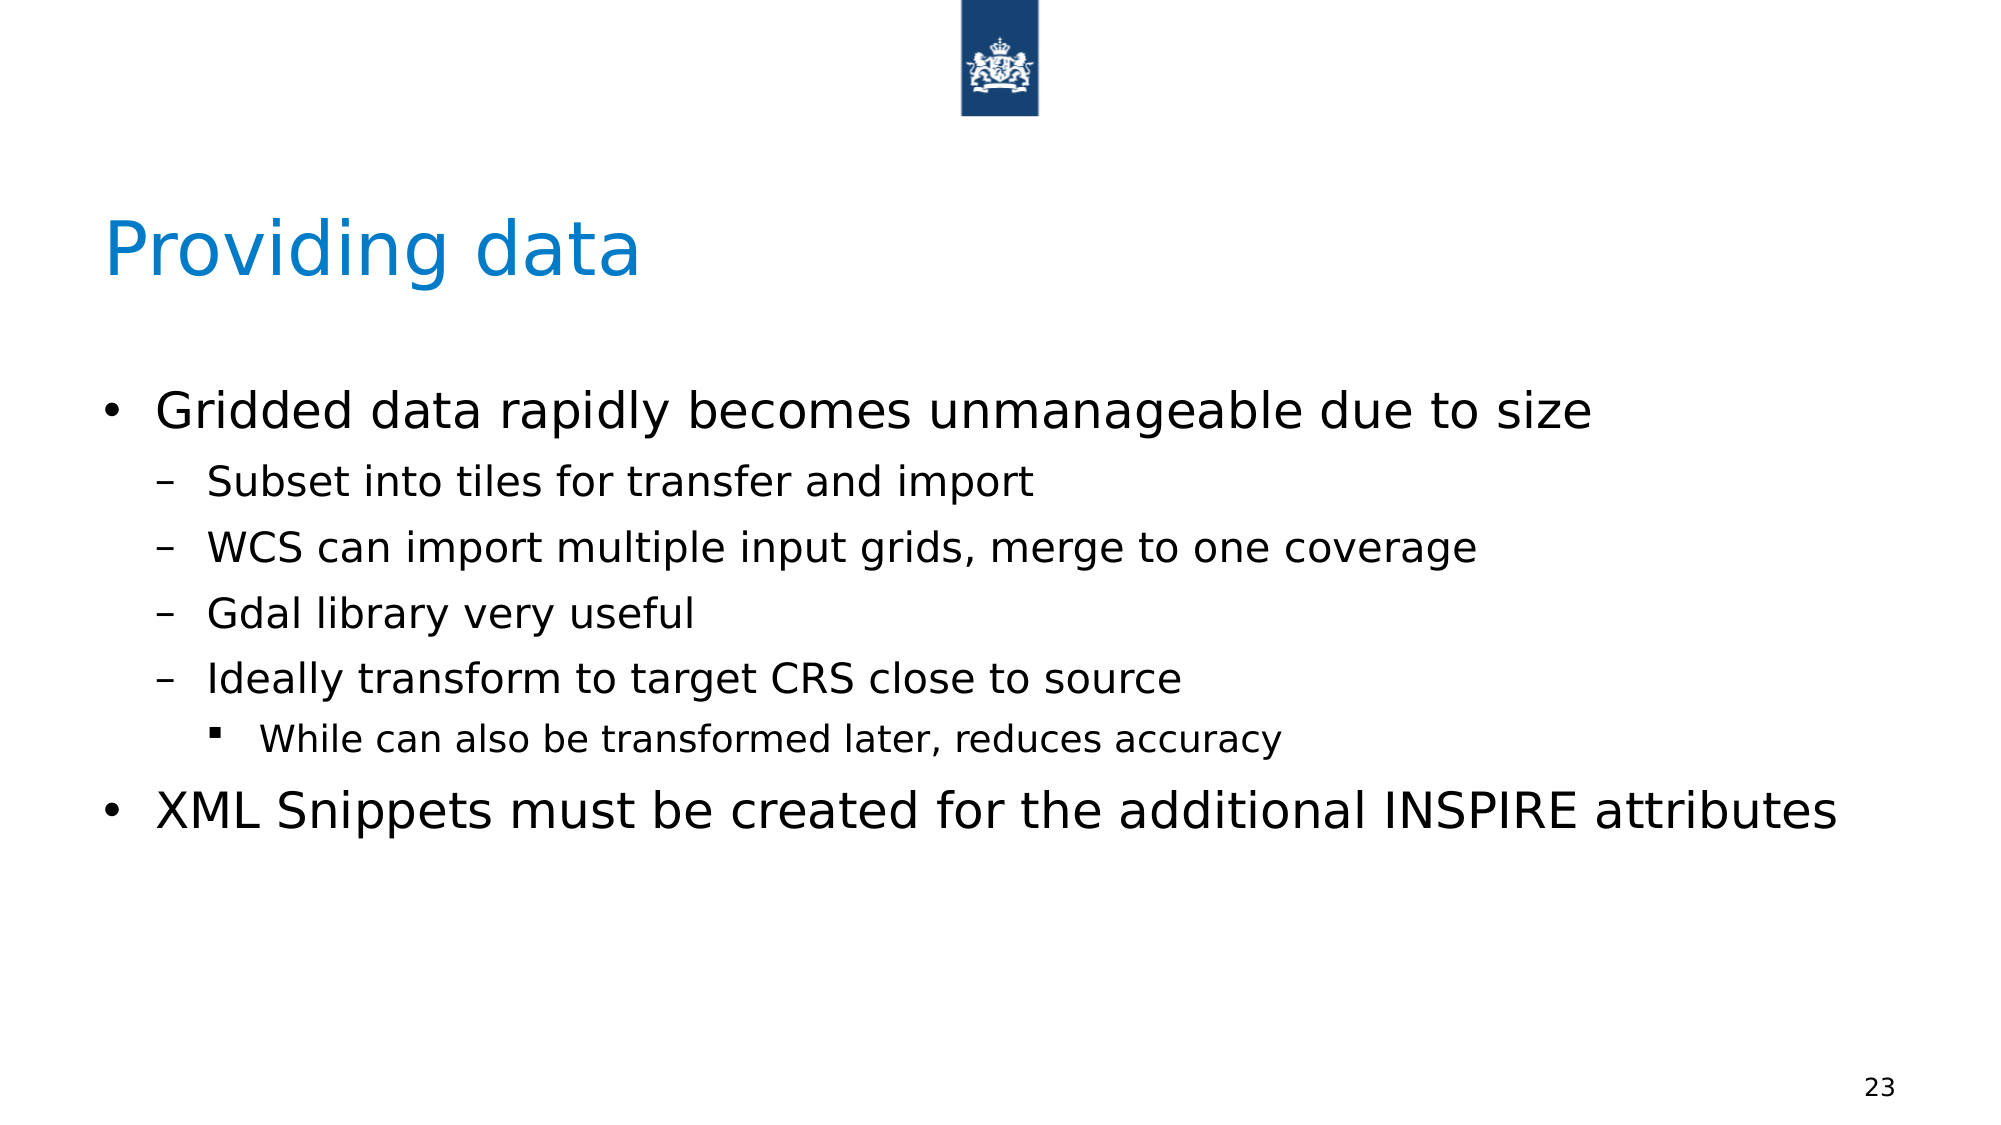

# Providing data
Gridded data rapidly becomes unmanageable due to size
Subset into tiles for transfer and import
WCS can import multiple input grids, merge to one coverage
Gdal library very useful
Ideally transform to target CRS close to source
While can also be transformed later, reduces accuracy
XML Snippets must be created for the additional INSPIRE attributes

23